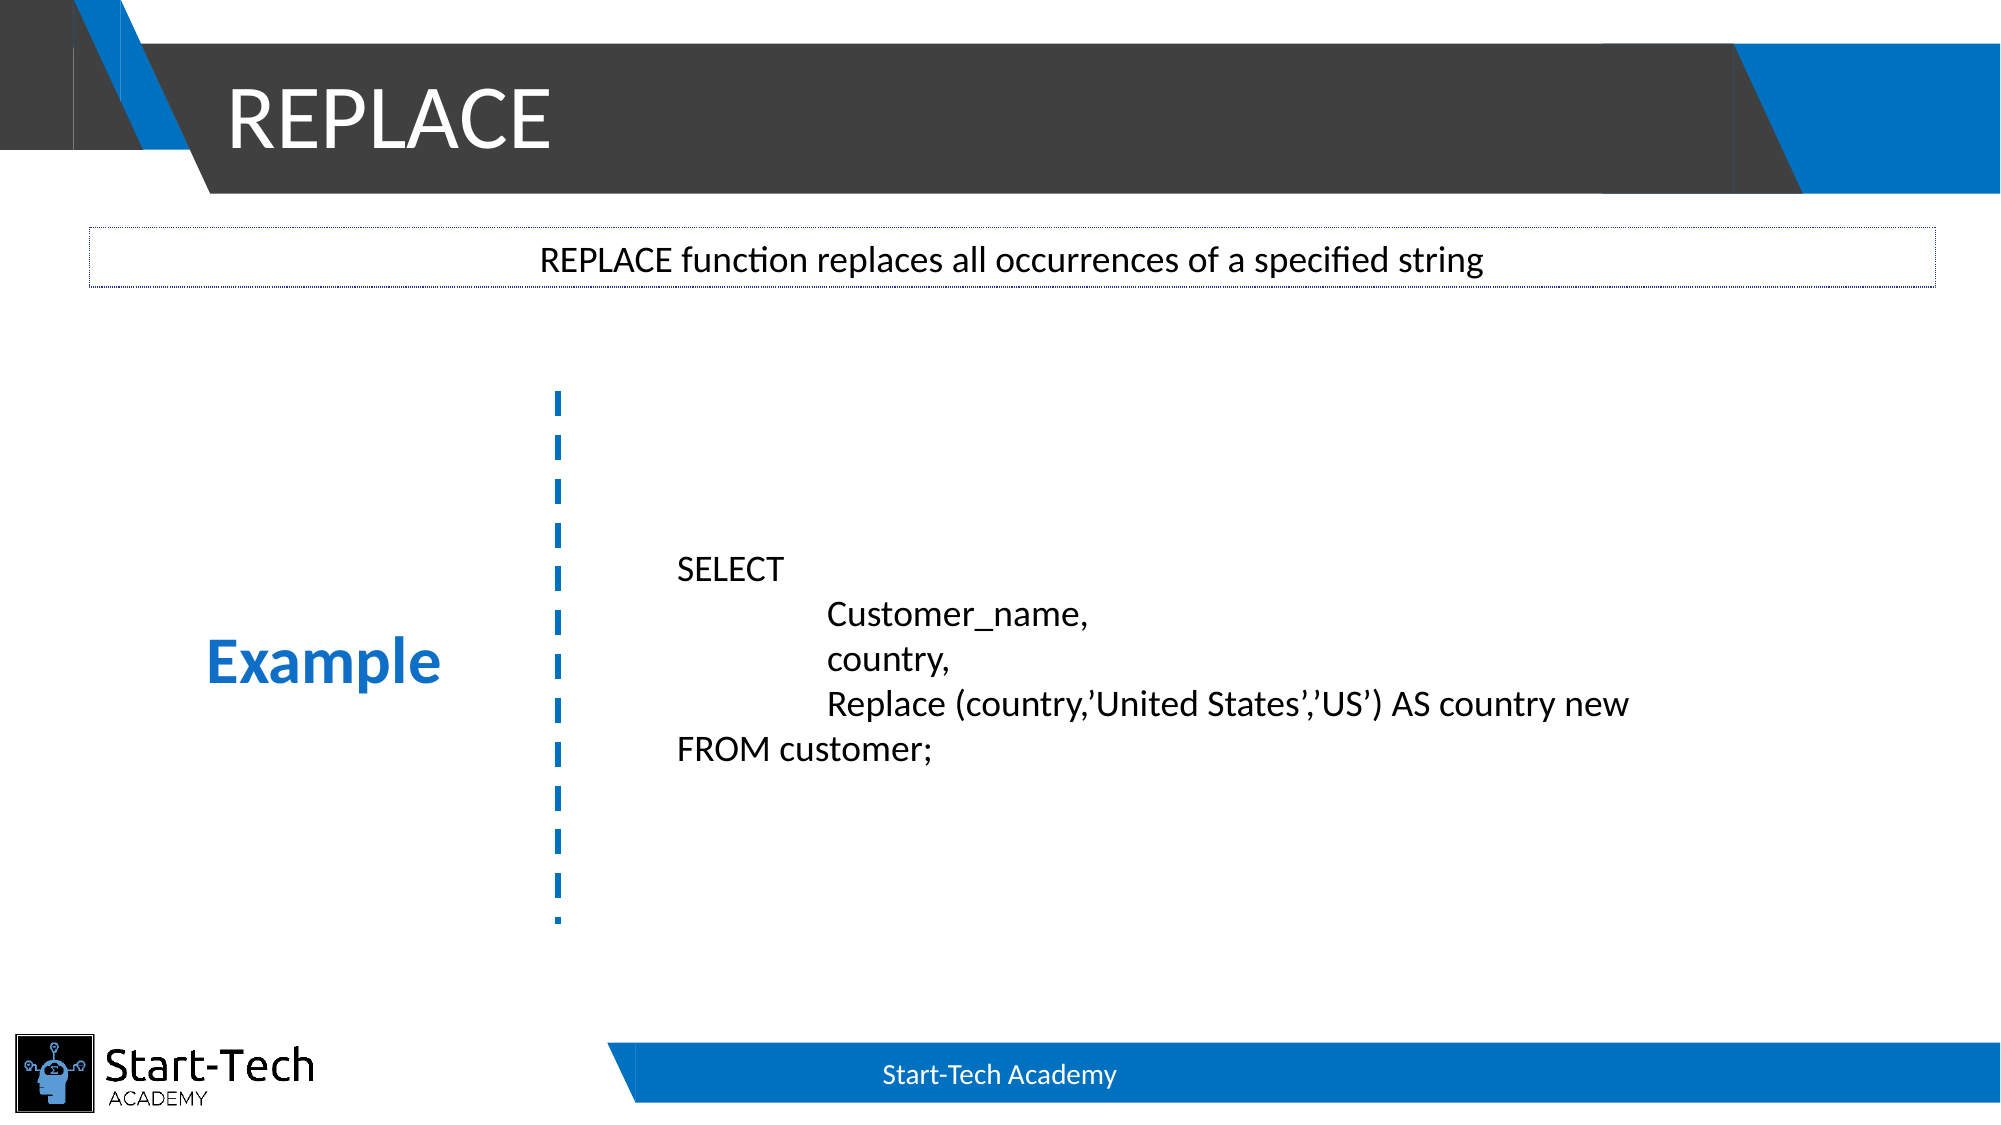

# REPLACE
REPLACE function replaces all occurrences of a specified string
SELECT
	Customer_name,
	country,
	Replace (country,’United States’,’US’) AS country new
FROM customer;
Example
Start-Tech Academy